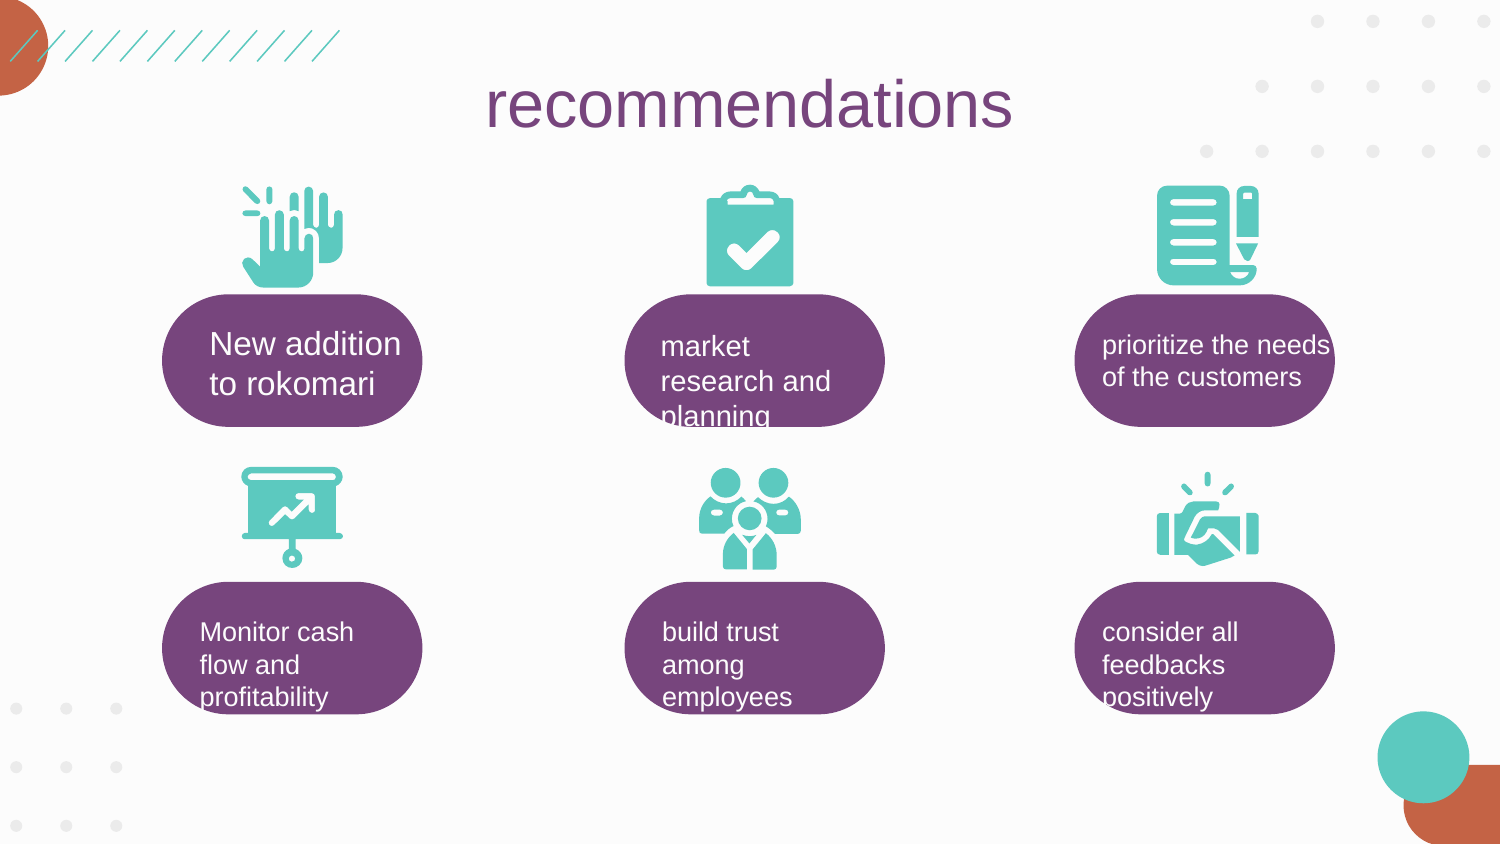

# recommendations

New addition to rokomari
market research and planning
prioritize the needs of the customers

Monitor cash flow and profitability
build trust among employees
consider all feedbacks positively